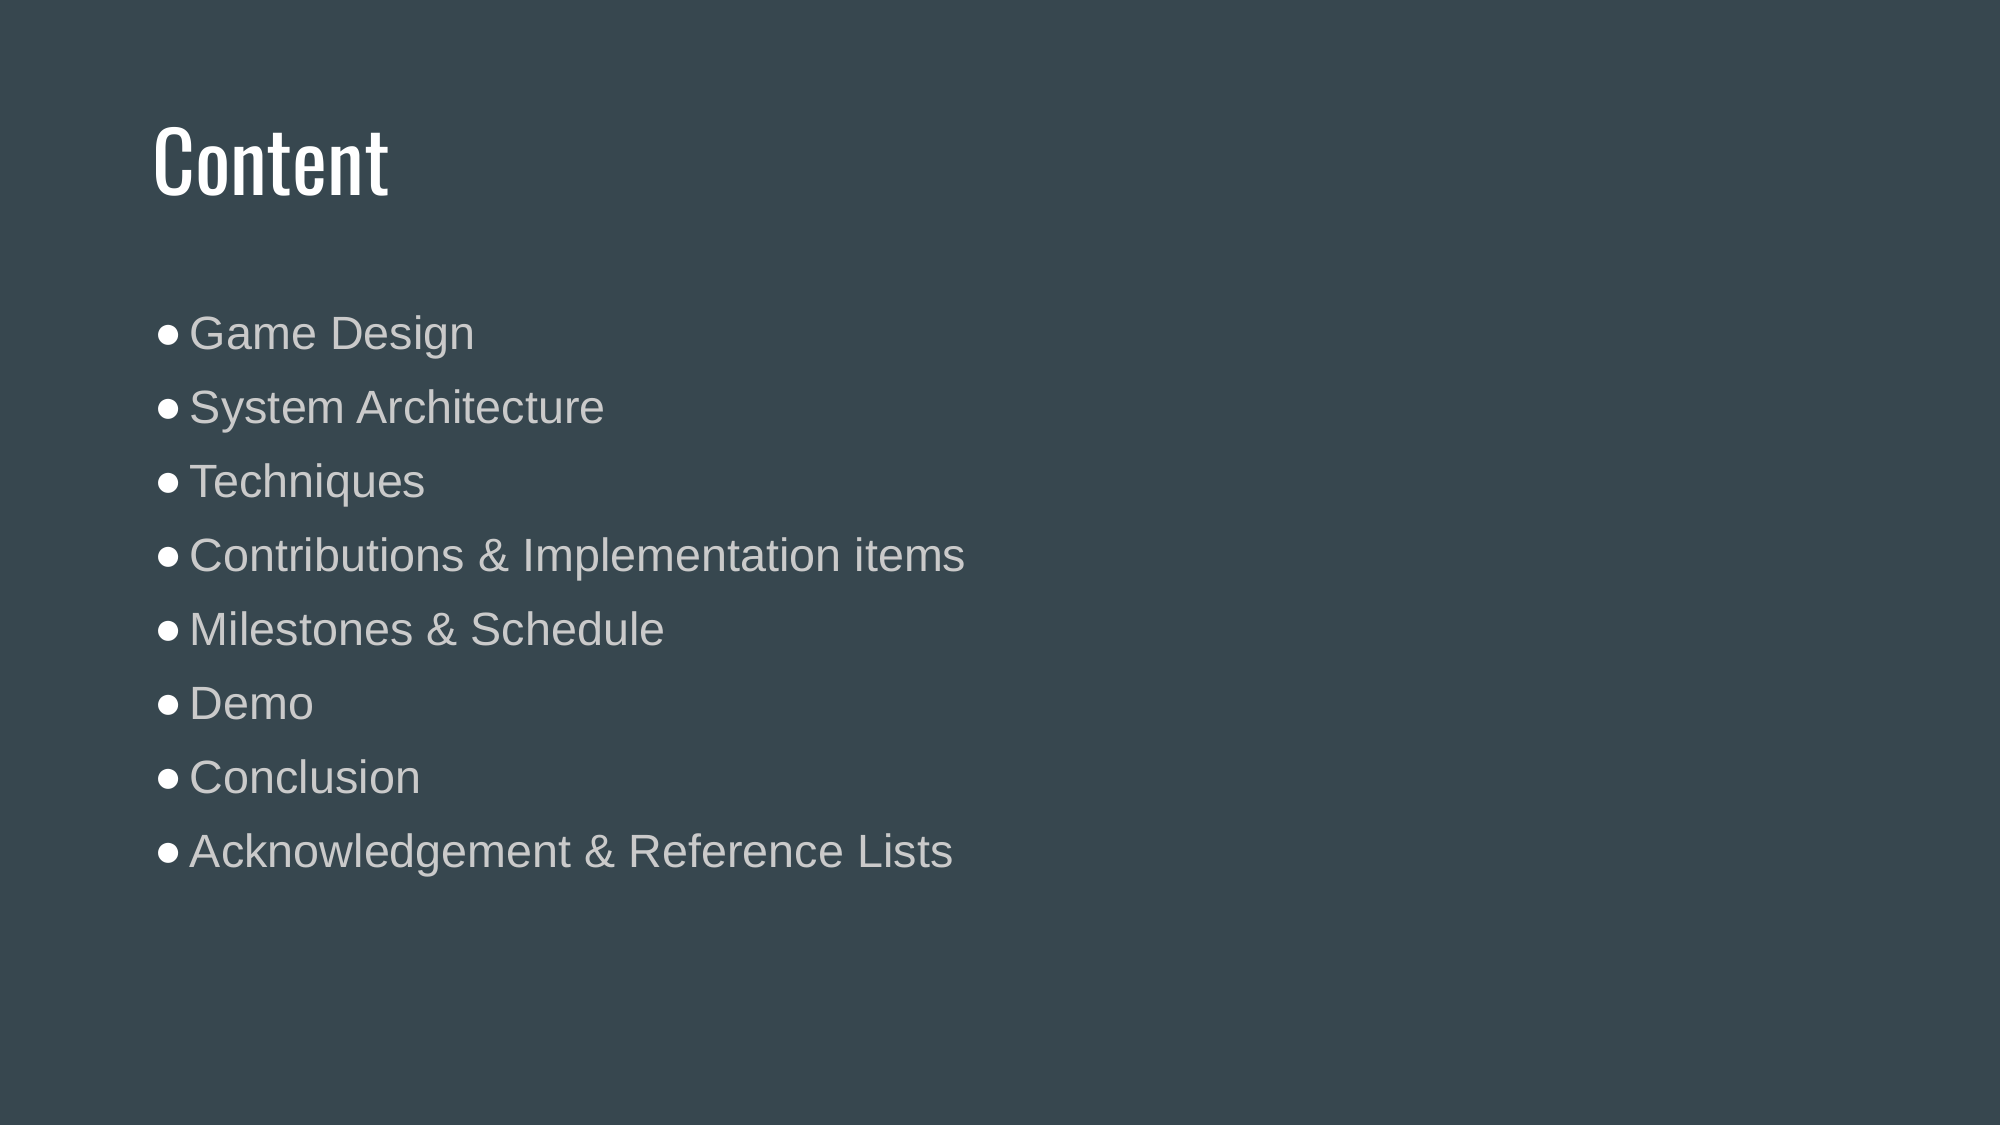

# Content
Game Design
System Architecture
Techniques
Contributions & Implementation items
Milestones & Schedule
Demo
Conclusion
Acknowledgement & Reference Lists